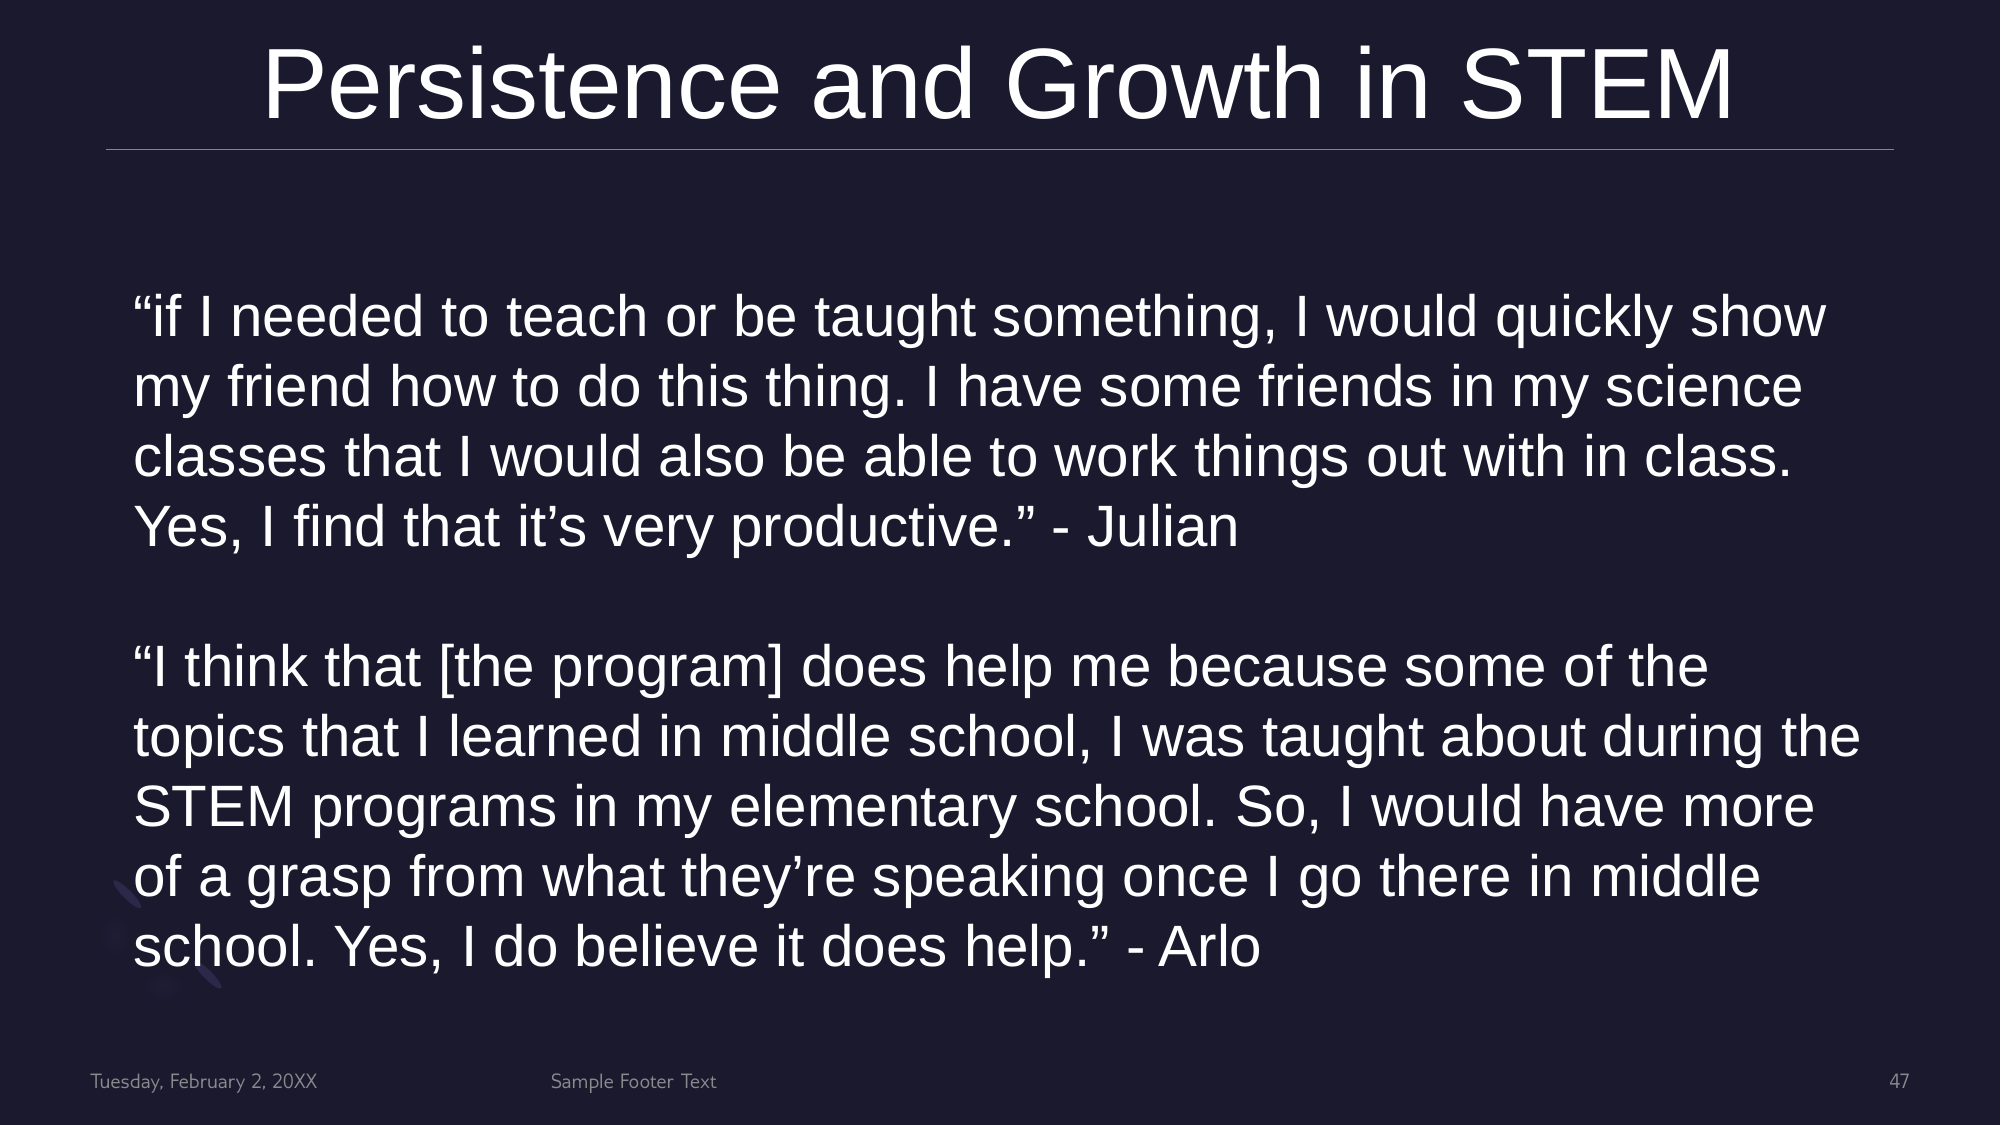

# Persistence and Growth in STEM
“if I needed to teach or be taught something, I would quickly show my friend how to do this thing. I have some friends in my science classes that I would also be able to work things out with in class. Yes, I find that it’s very productive.” - Julian
“I think that [the program] does help me because some of the topics that I learned in middle school, I was taught about during the STEM programs in my elementary school. So, I would have more of a grasp from what they’re speaking once I go there in middle school. Yes, I do believe it does help.” - Arlo

Tuesday, February 2, 20XX
Sample Footer Text
47